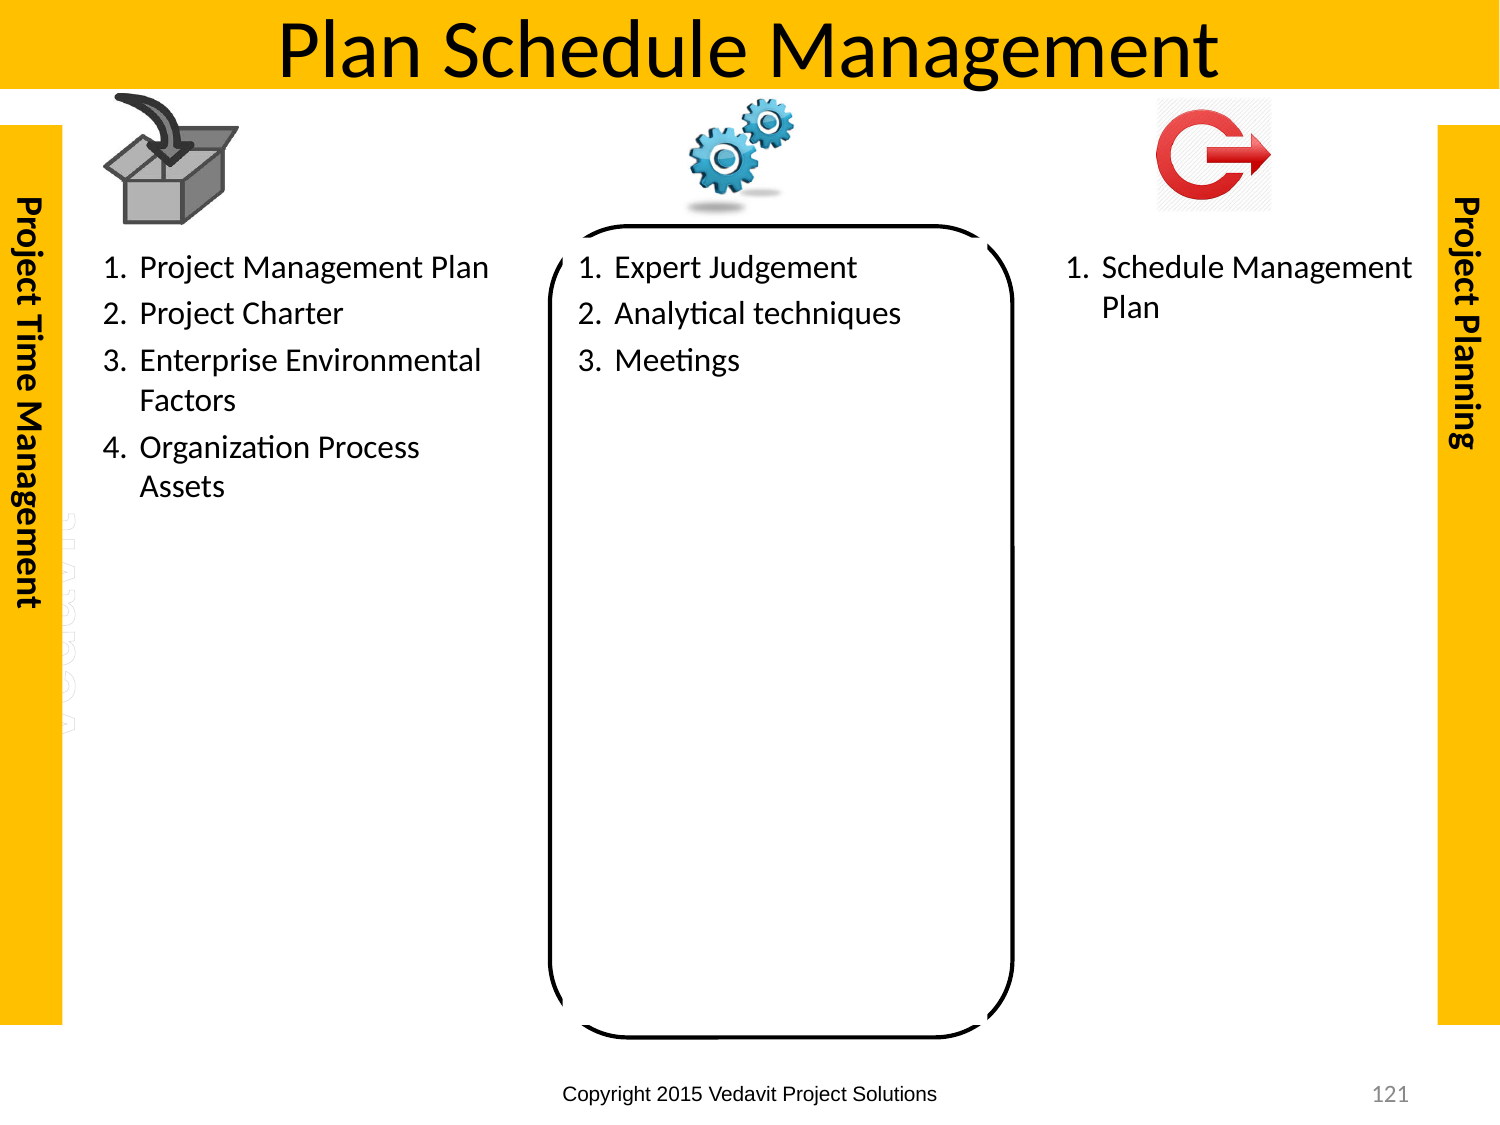

# Plan Schedule Management
Project Time Management
Project Planning
Project Management Plan
Project Charter
Enterprise Environmental Factors
Organization Process Assets
Expert Judgement
Analytical techniques
Meetings
Schedule Management Plan
121